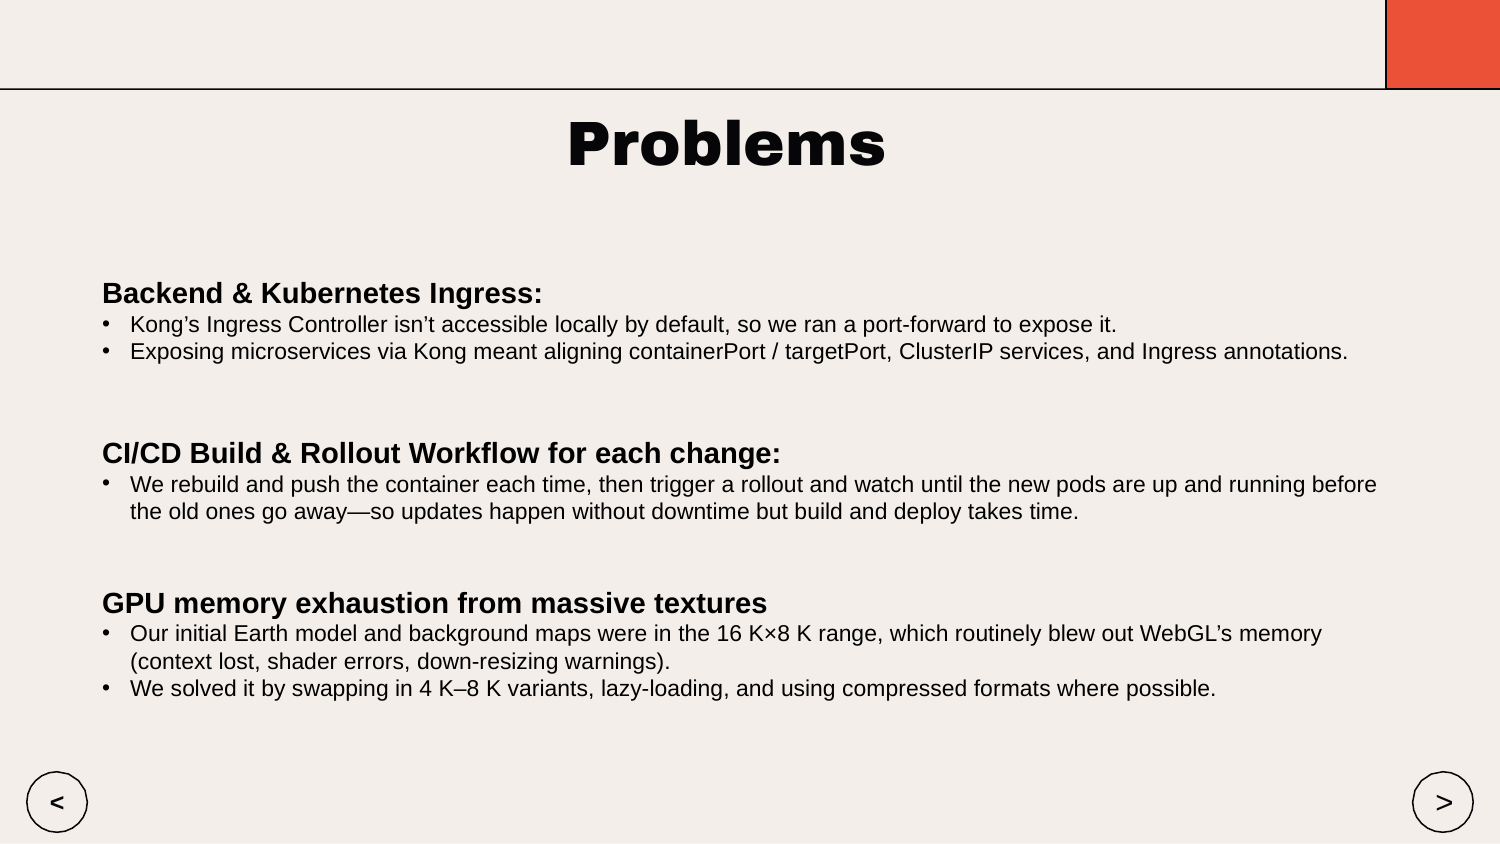

# Problems
Backend & Kubernetes Ingress:
Kong’s Ingress Controller isn’t accessible locally by default, so we ran a port-forward to expose it.
Exposing microservices via Kong meant aligning containerPort / targetPort, ClusterIP services, and Ingress annotations.

CI/CD Build & Rollout Workflow for each change:
We rebuild and push the container each time, then trigger a rollout and watch until the new pods are up and running before the old ones go away—so updates happen without downtime but build and deploy takes time.

GPU memory exhaustion from massive textures
Our initial Earth model and background maps were in the 16 K×8 K range, which routinely blew out WebGL’s memory (context lost, shader errors, down-resizing warnings).
We solved it by swapping in 4 K–8 K variants, lazy-loading, and using compressed formats where possible.

>
<